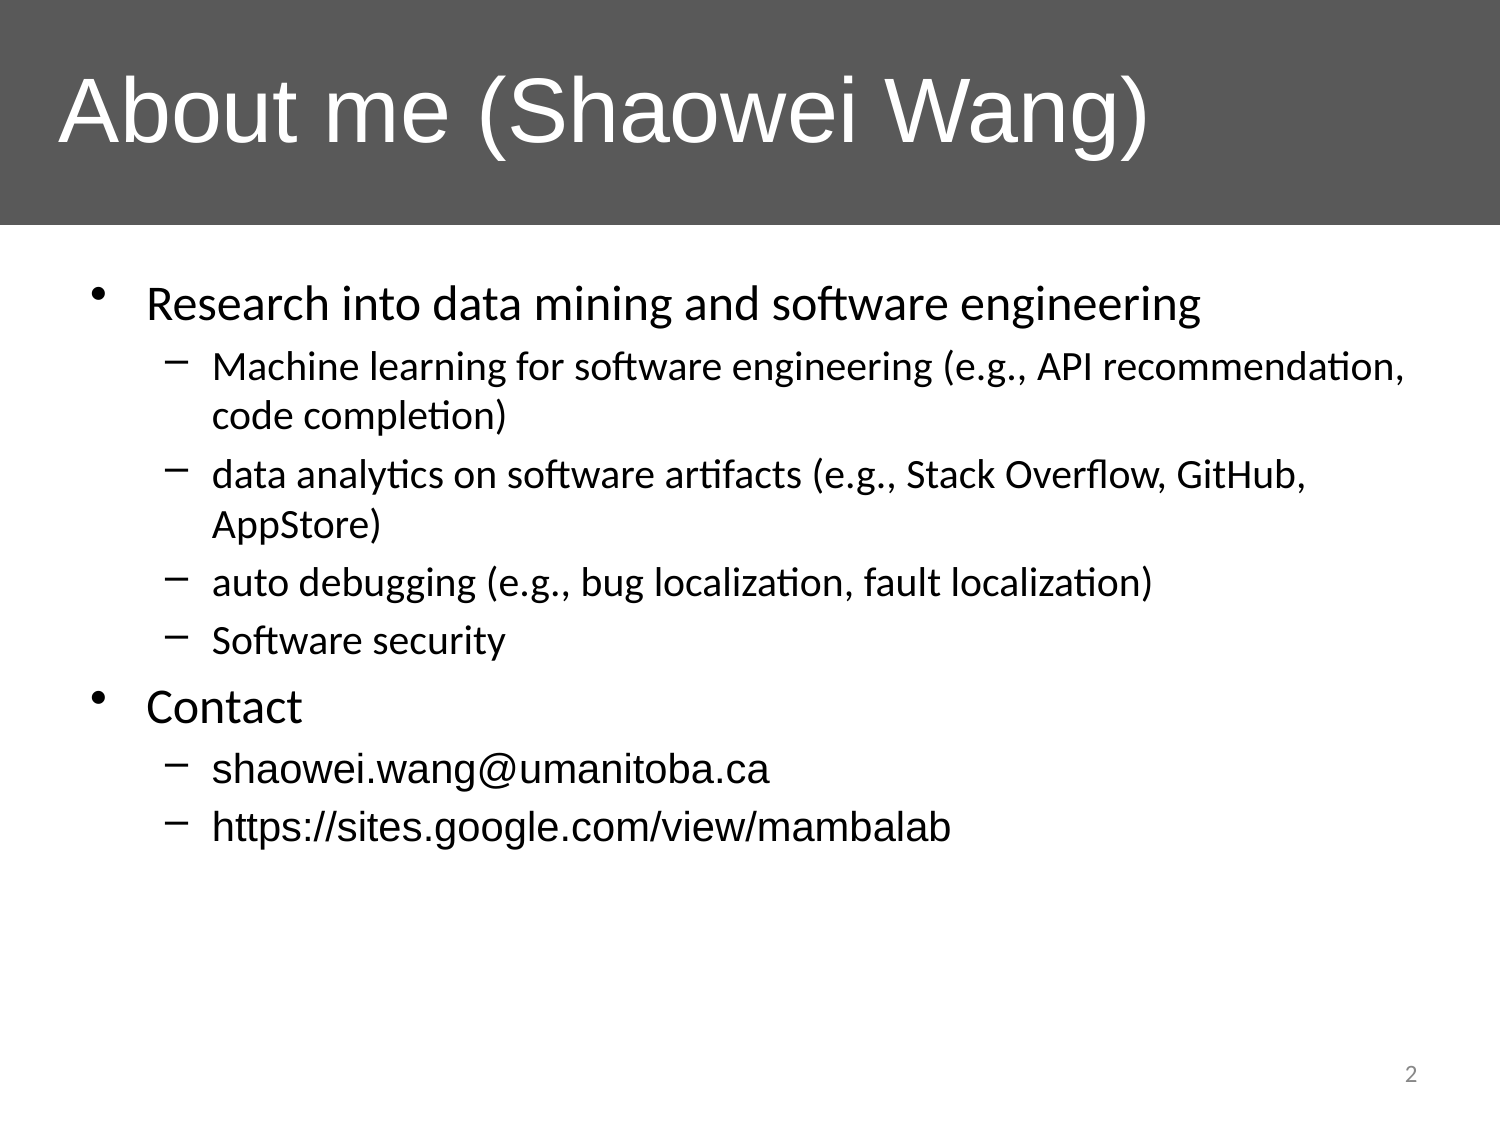

# About me (Shaowei Wang)
Research into data mining and software engineering
Machine learning for software engineering (e.g., API recommendation, code completion)
data analytics on software artifacts (e.g., Stack Overflow, GitHub, AppStore)
auto debugging (e.g., bug localization, fault localization)
Software security
Contact
shaowei.wang@umanitoba.ca
https://sites.google.com/view/mambalab
2